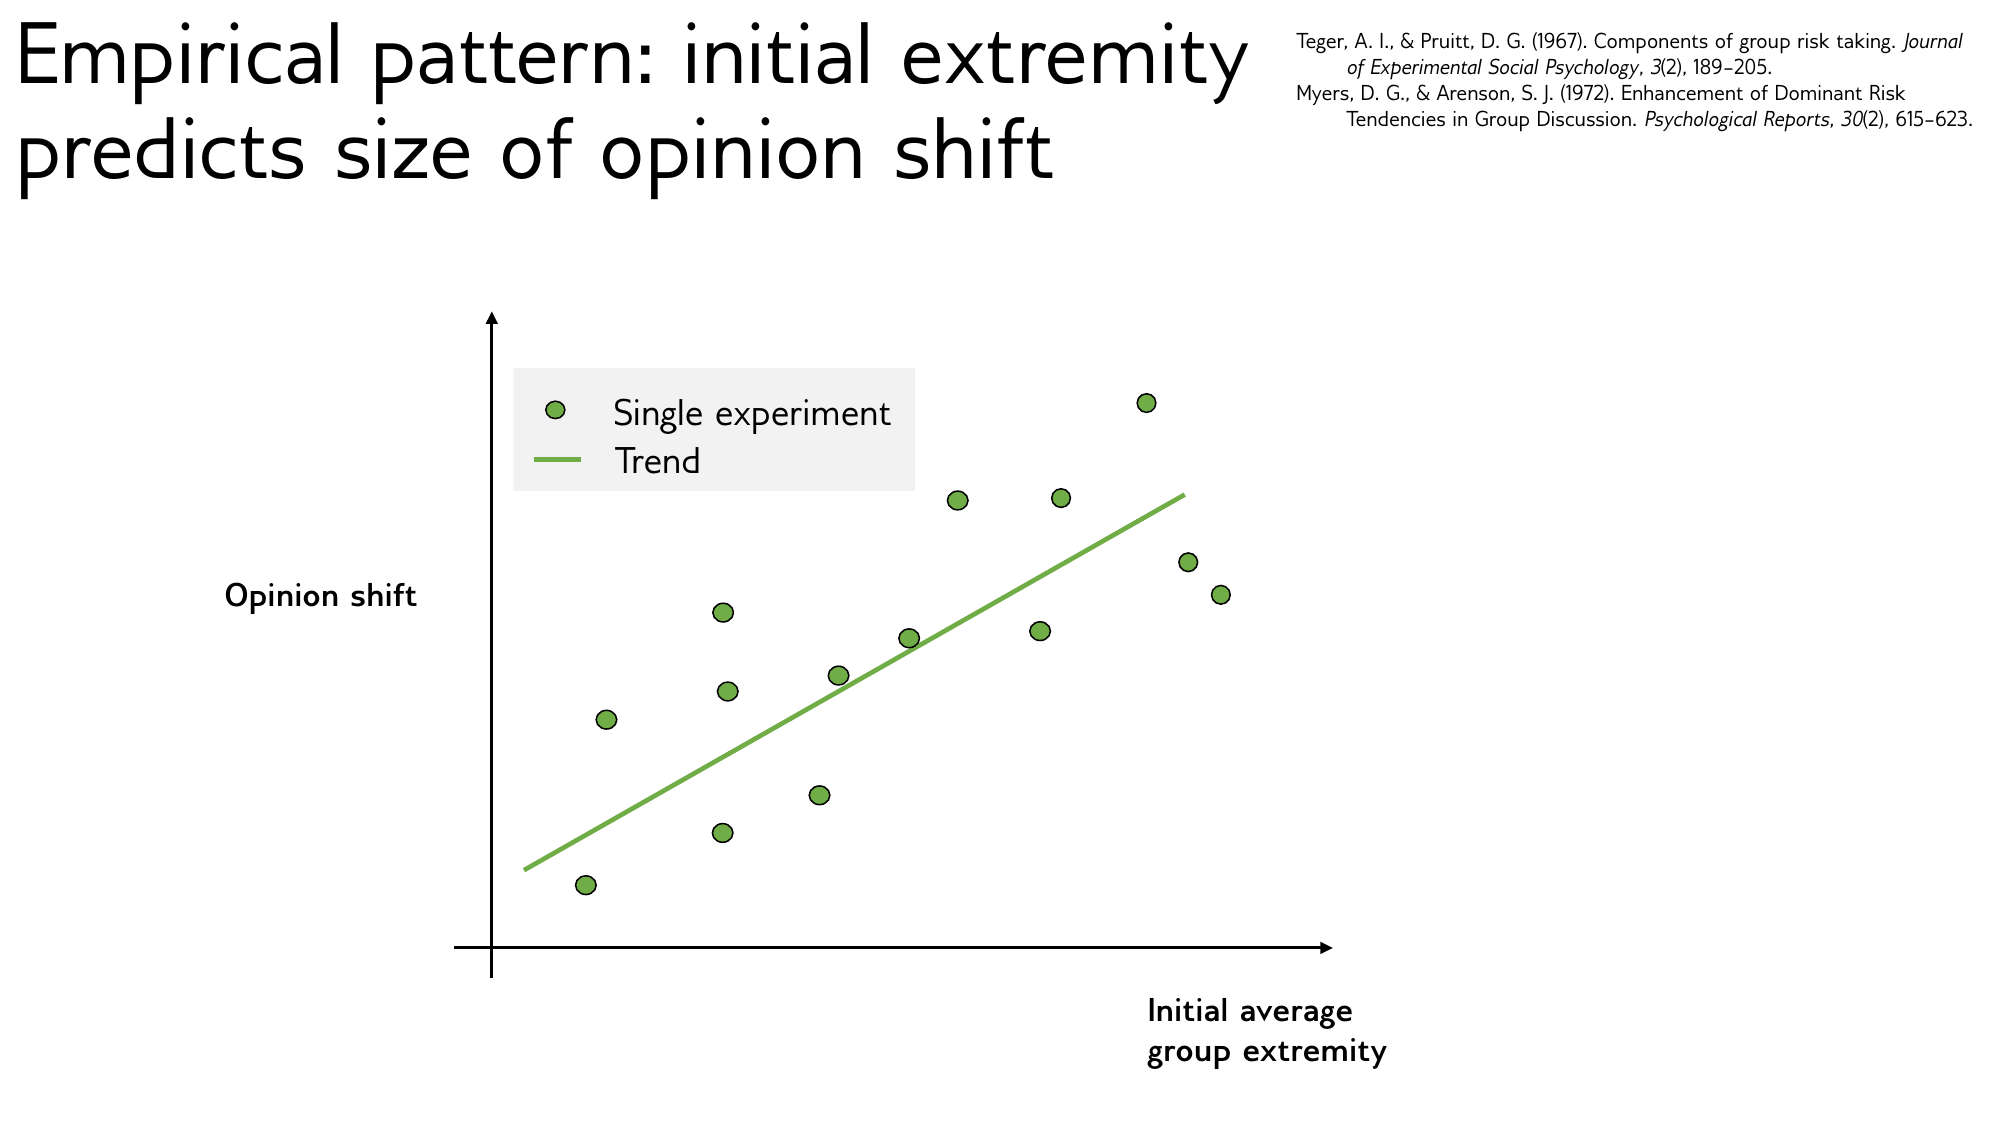

# Empirical pattern: initial extremity predicts size of opinion shift
Teger, A. I., & Pruitt, D. G. (1967). Components of group risk taking. Journal of Experimental Social Psychology, 3(2), 189–205.
Myers, D. G., & Arenson, S. J. (1972). Enhancement of Dominant Risk Tendencies in Group Discussion. Psychological Reports, 30(2), 615–623.
Initial average
group extremity

Single experiment

Trend

Opinion shift